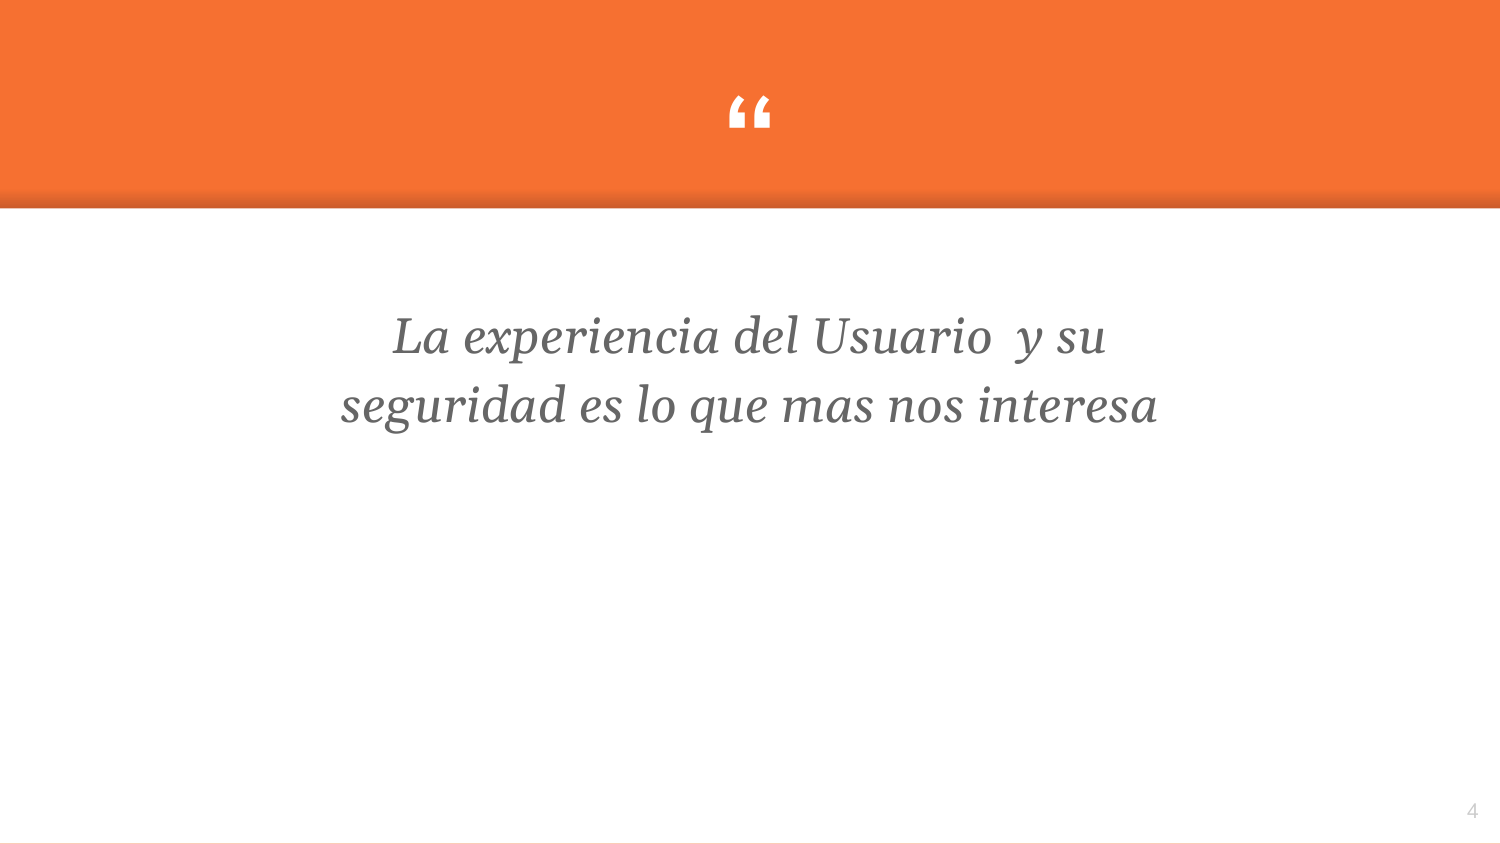

La experiencia del Usuario  y su seguridad es lo que mas nos interesa
4